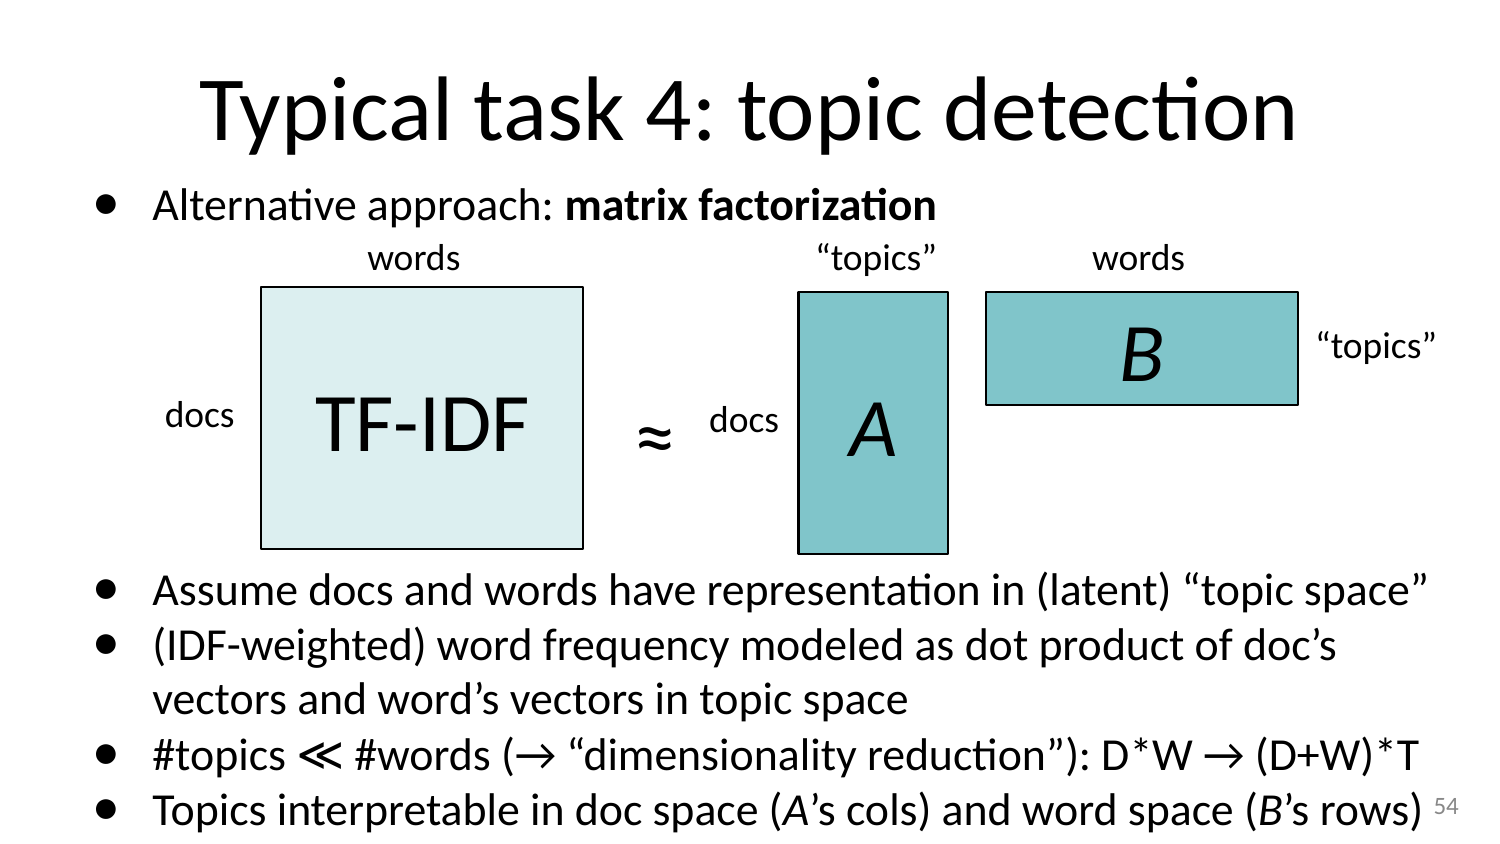

# Typical task 4: topic detection
Alternative approach: matrix factorization

Assume docs and words have representation in (latent) “topic space”
(IDF-weighted) word frequency modeled as dot product of doc’s vectors and word’s vectors in topic space
#topics ≪ #words (→ “dimensionality reduction”): D*W → (D+W)*T
Topics interpretable in doc space (A’s cols) and word space (B’s rows)
words
“topics”
words
TF-IDF
A
B
“topics”
≈
docs
docs
54